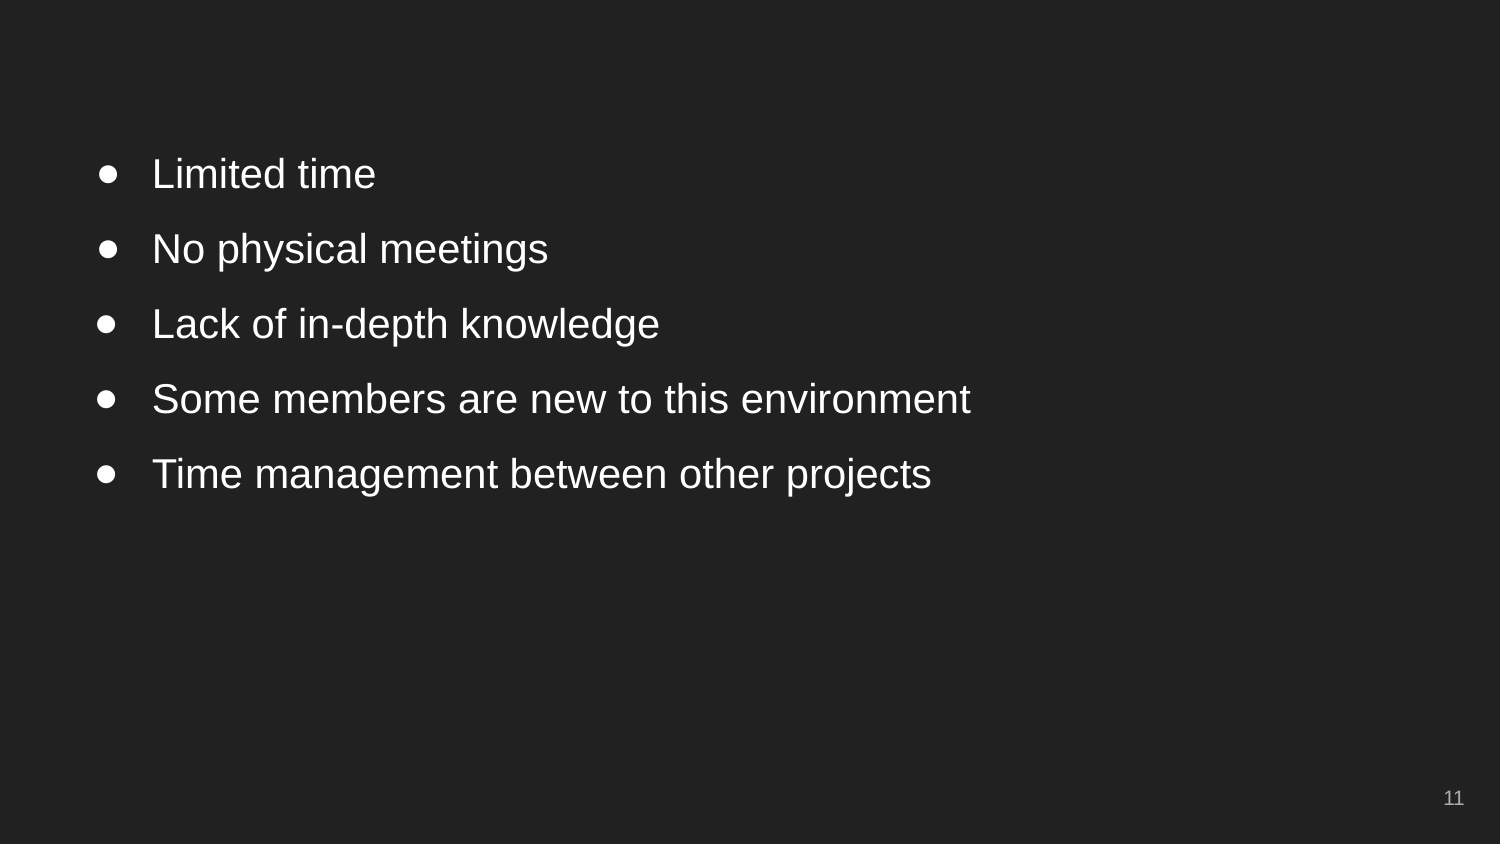

Limited time
No physical meetings
Lack of in-depth knowledge
Some members are new to this environment
Time management between other projects

11